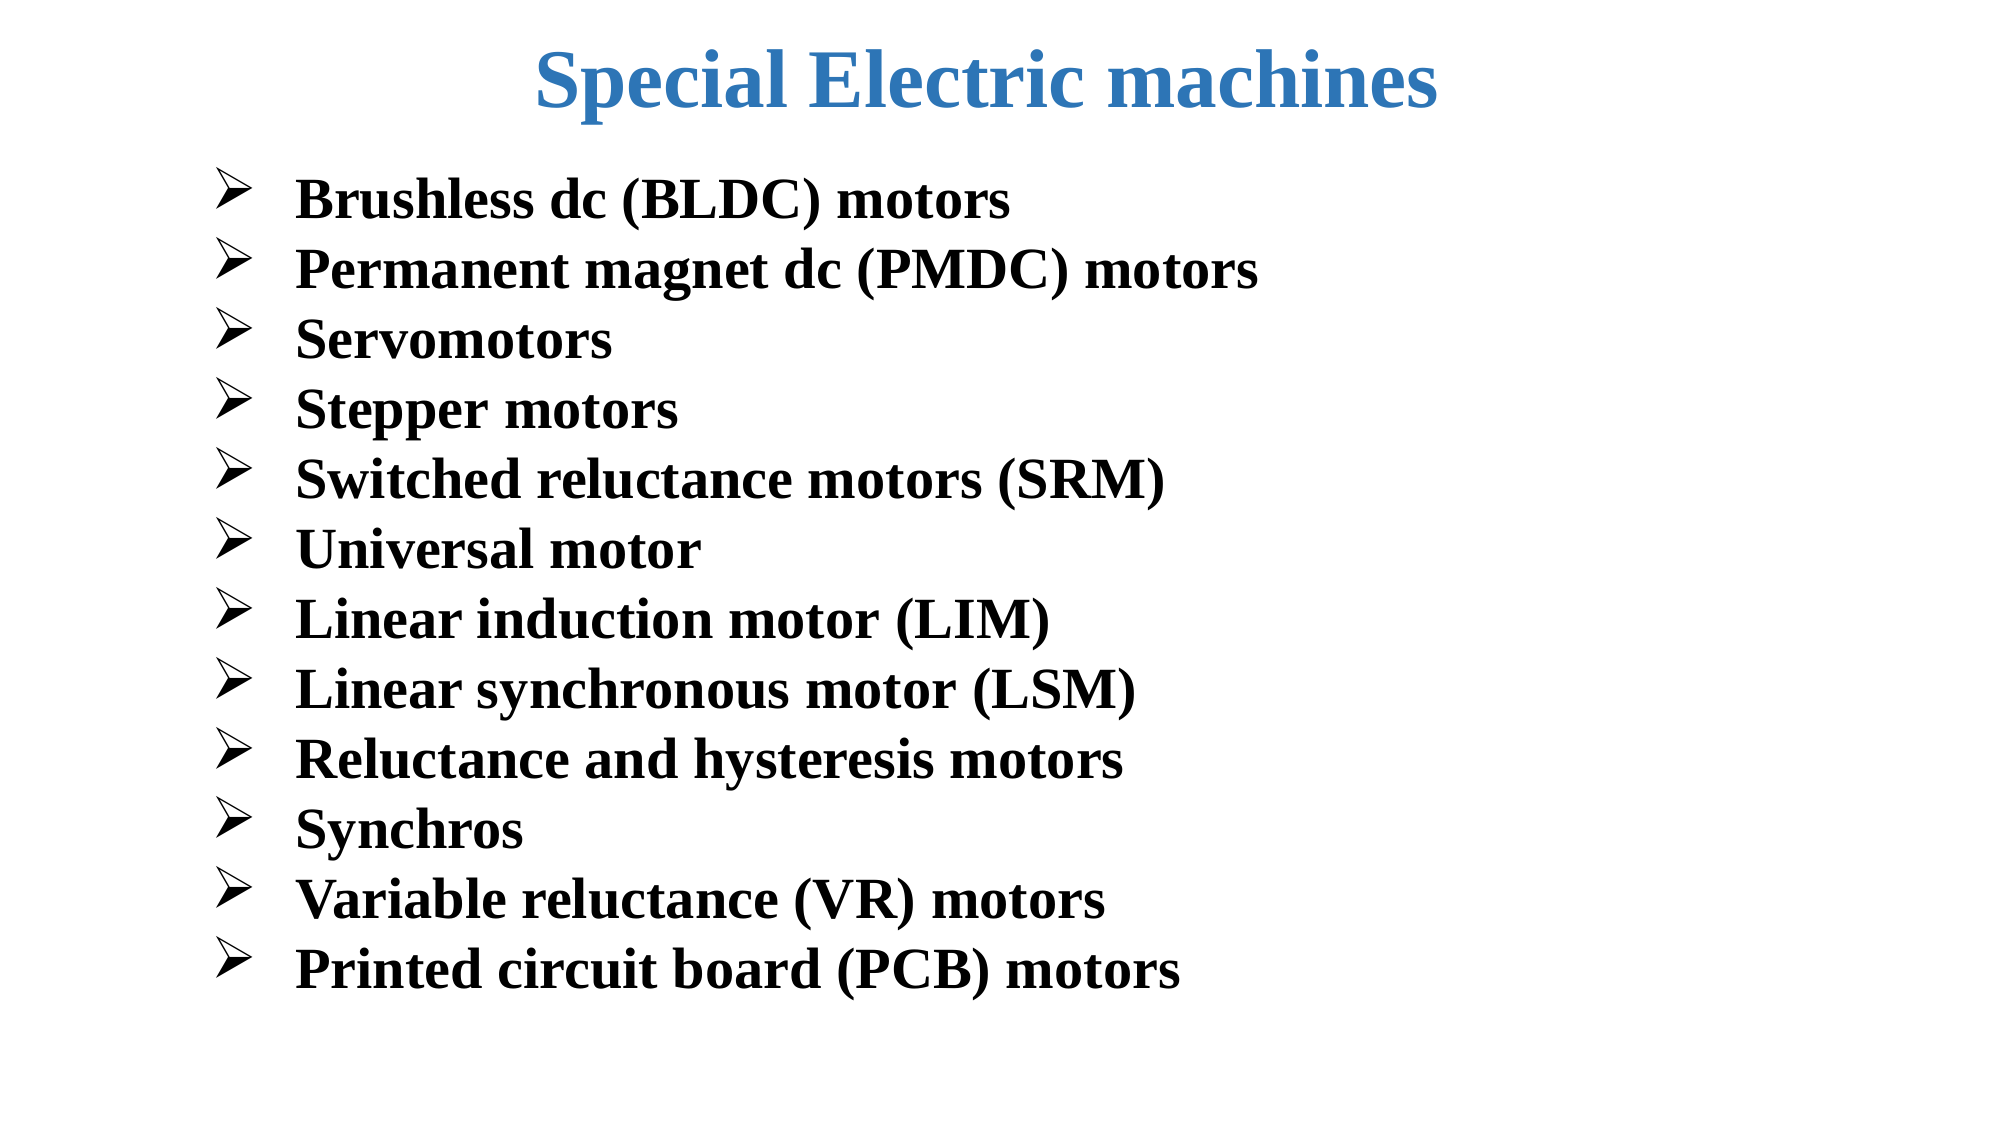

Special Electric machines
 Brushless dc (BLDC) motors
 Permanent magnet dc (PMDC) motors
 Servomotors
 Stepper motors
 Switched reluctance motors (SRM)
 Universal motor
 Linear induction motor (LIM)
 Linear synchronous motor (LSM)
 Reluctance and hysteresis motors
 Synchros
 Variable reluctance (VR) motors
 Printed circuit board (PCB) motors